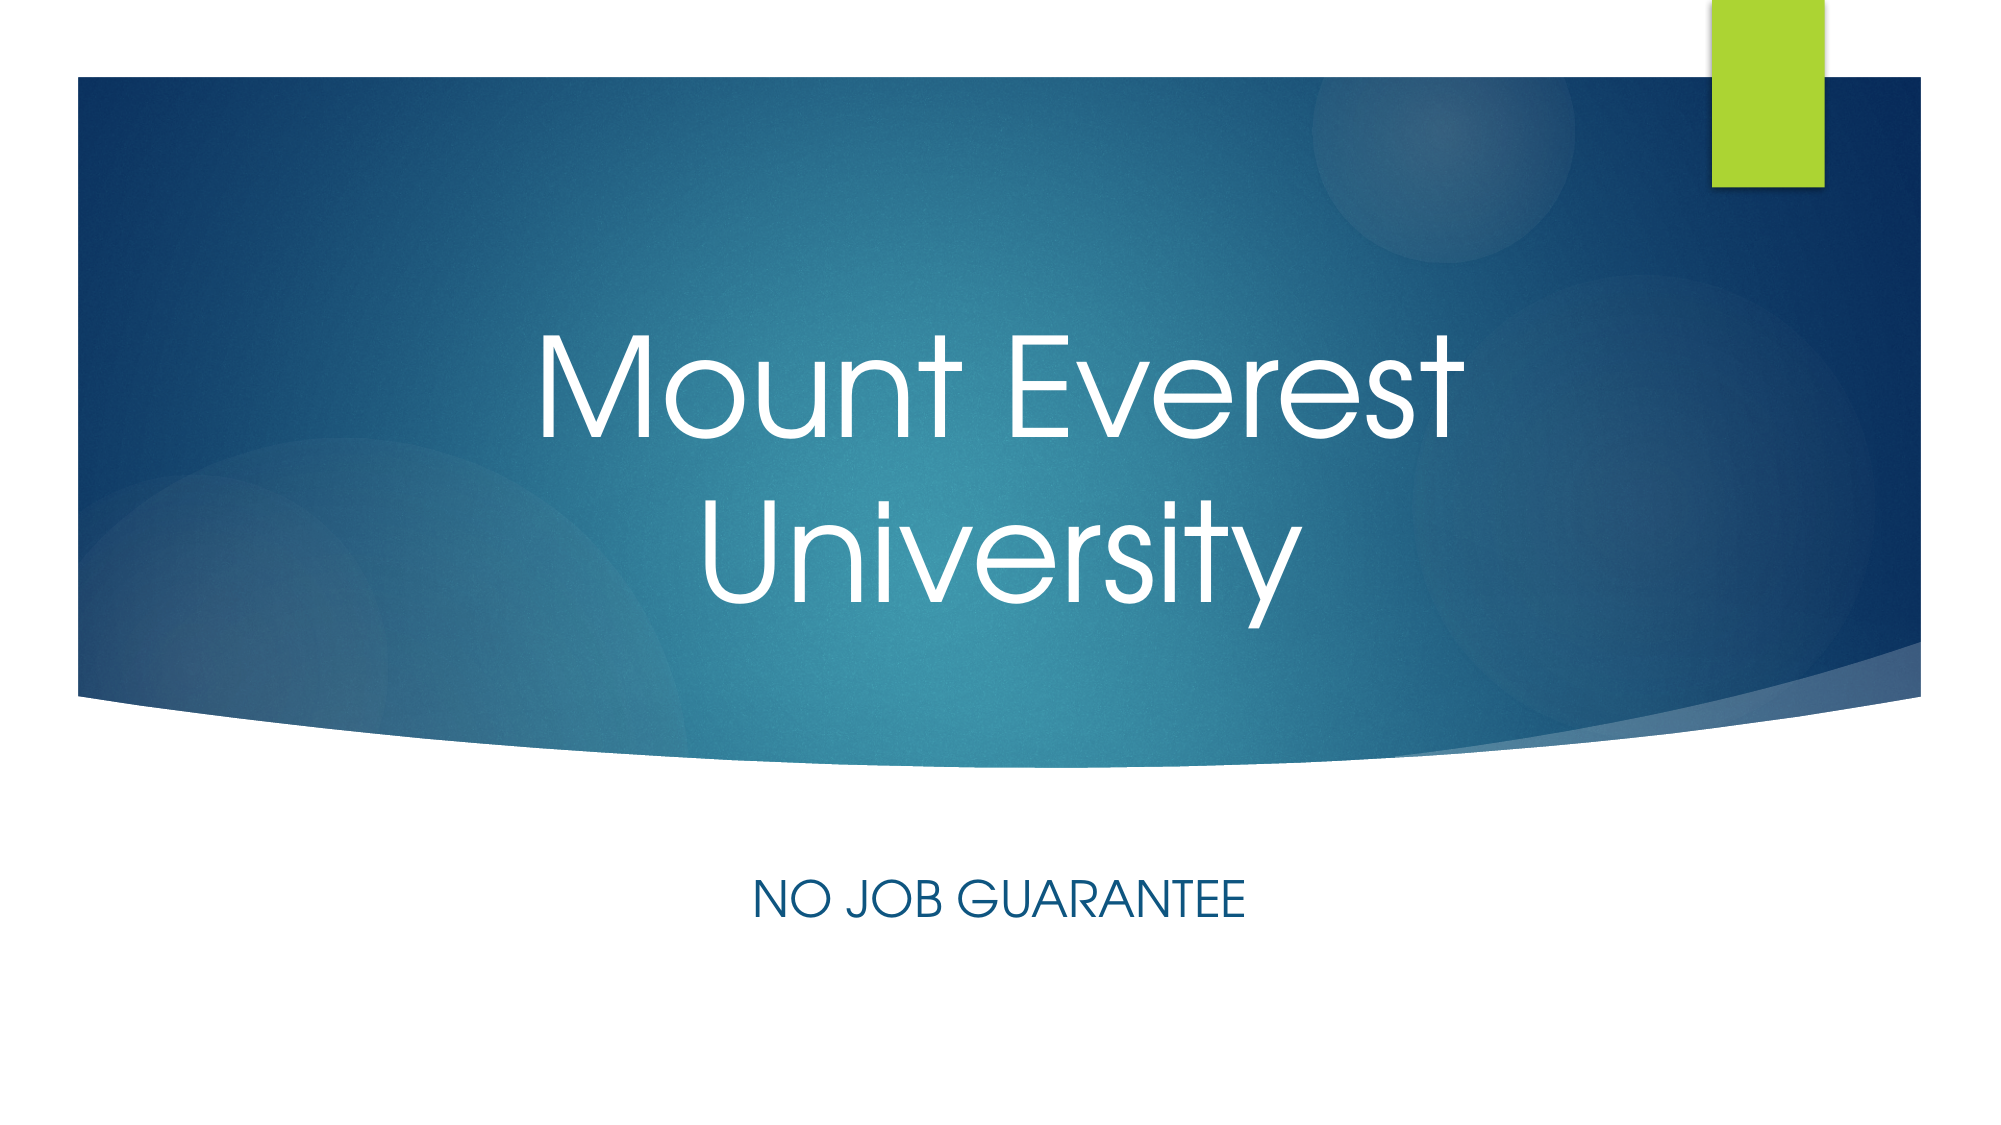

# Mount Everest University
No job guarantee